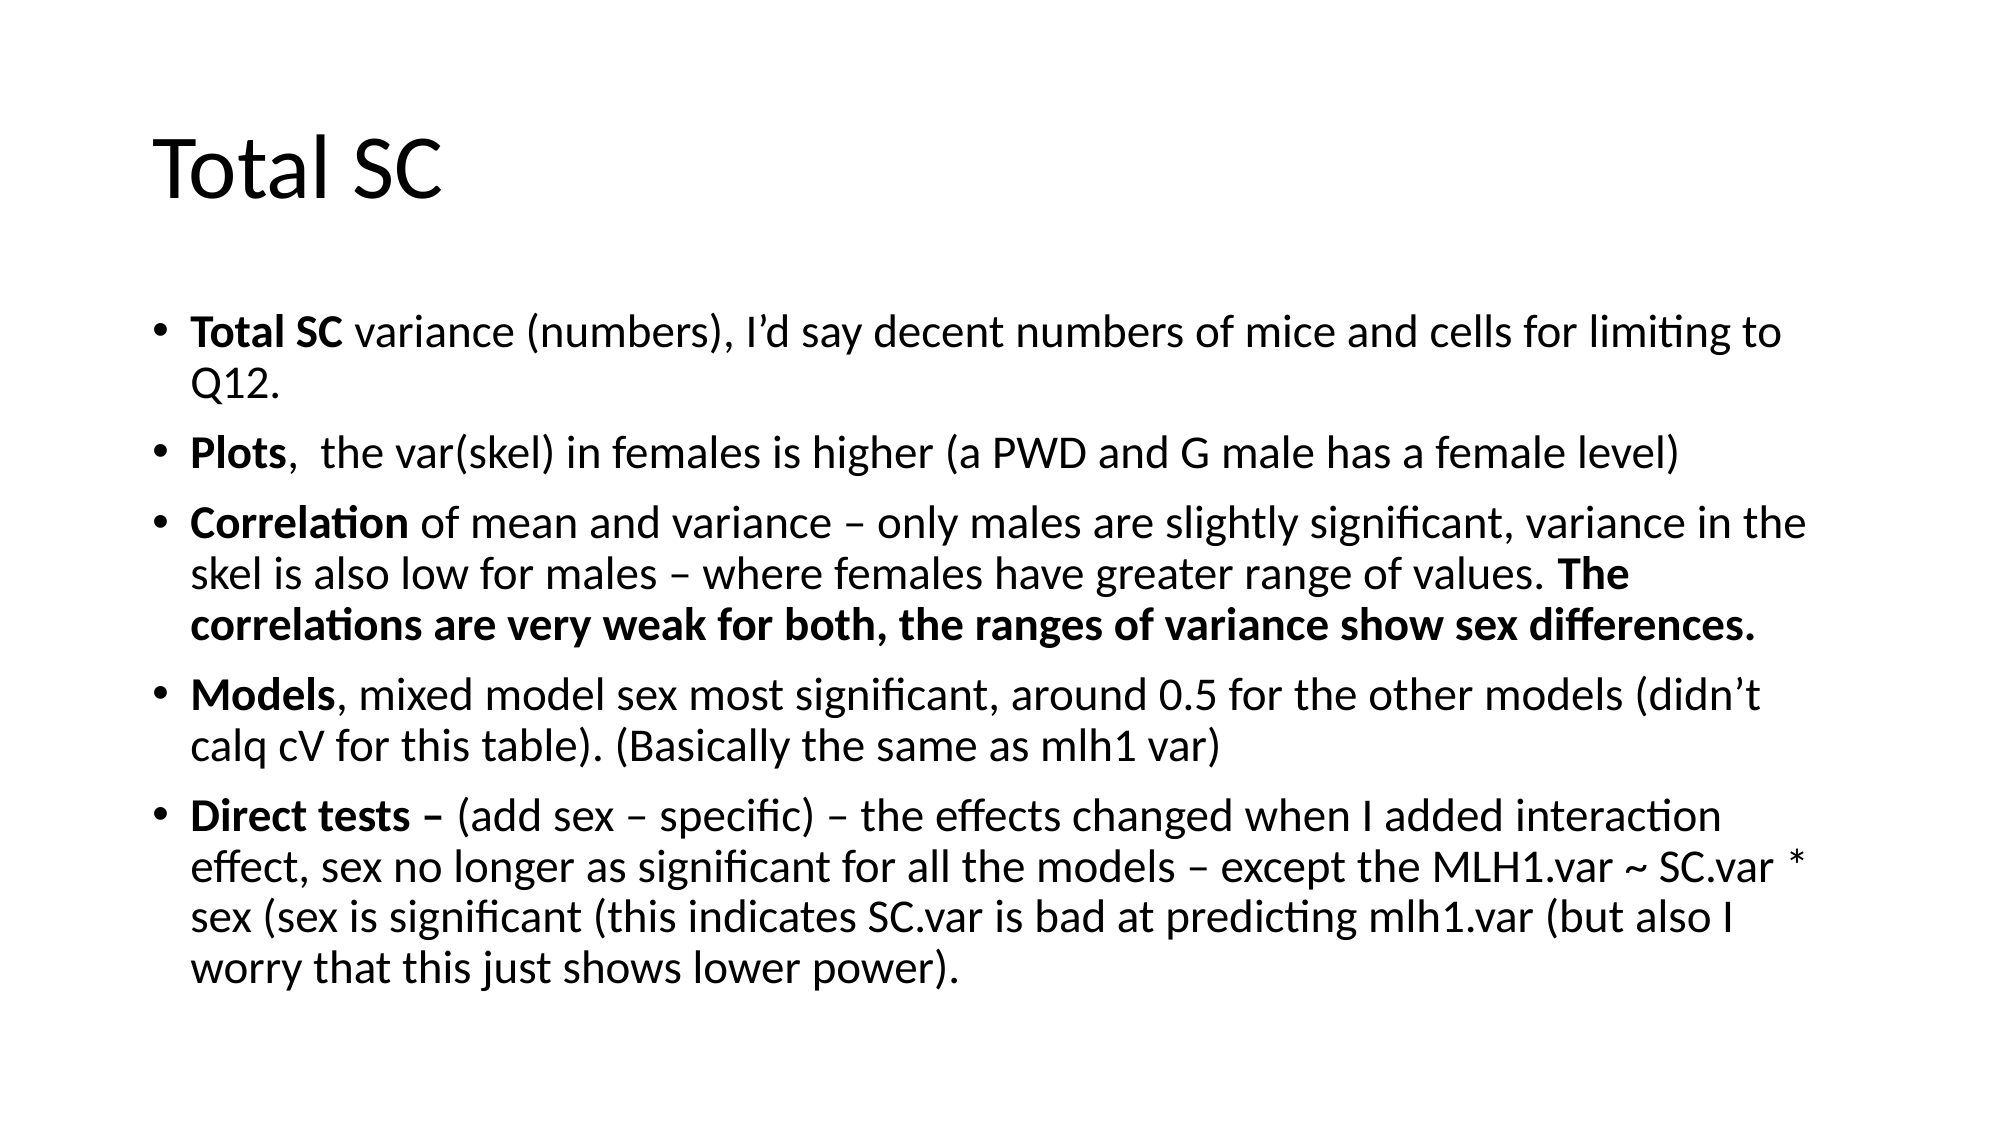

# Total SC
Total SC variance (numbers), I’d say decent numbers of mice and cells for limiting to Q12.
Plots,  the var(skel) in females is higher (a PWD and G male has a female level)
Correlation of mean and variance – only males are slightly significant, variance in the skel is also low for males – where females have greater range of values. The correlations are very weak for both, the ranges of variance show sex differences.
Models, mixed model sex most significant, around 0.5 for the other models (didn’t calq cV for this table). (Basically the same as mlh1 var)
Direct tests – (add sex – specific) – the effects changed when I added interaction effect, sex no longer as significant for all the models – except the MLH1.var ~ SC.var * sex (sex is significant (this indicates SC.var is bad at predicting mlh1.var (but also I worry that this just shows lower power).